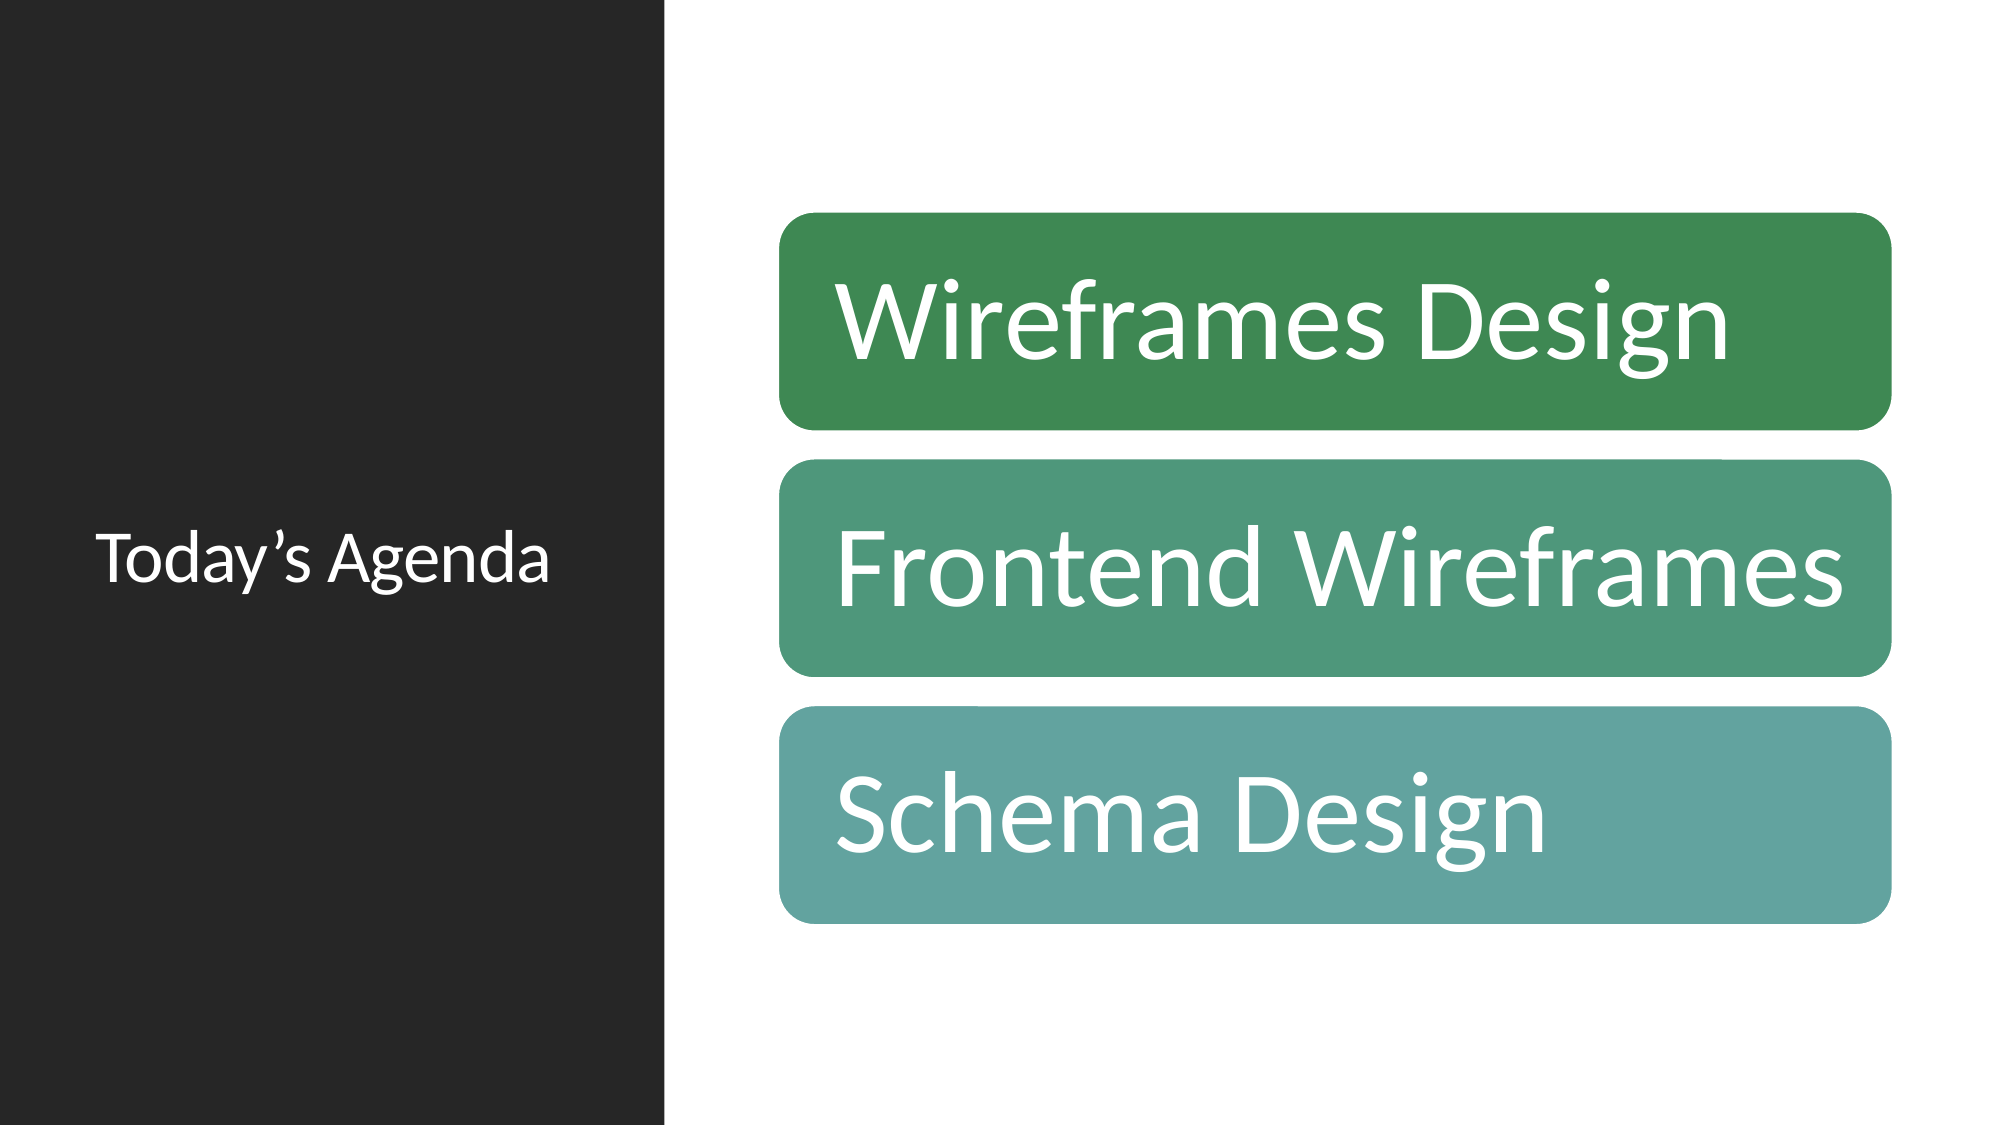

# Today’s Agenda
Wireframes Design
Frontend Wireframes
Schema Design